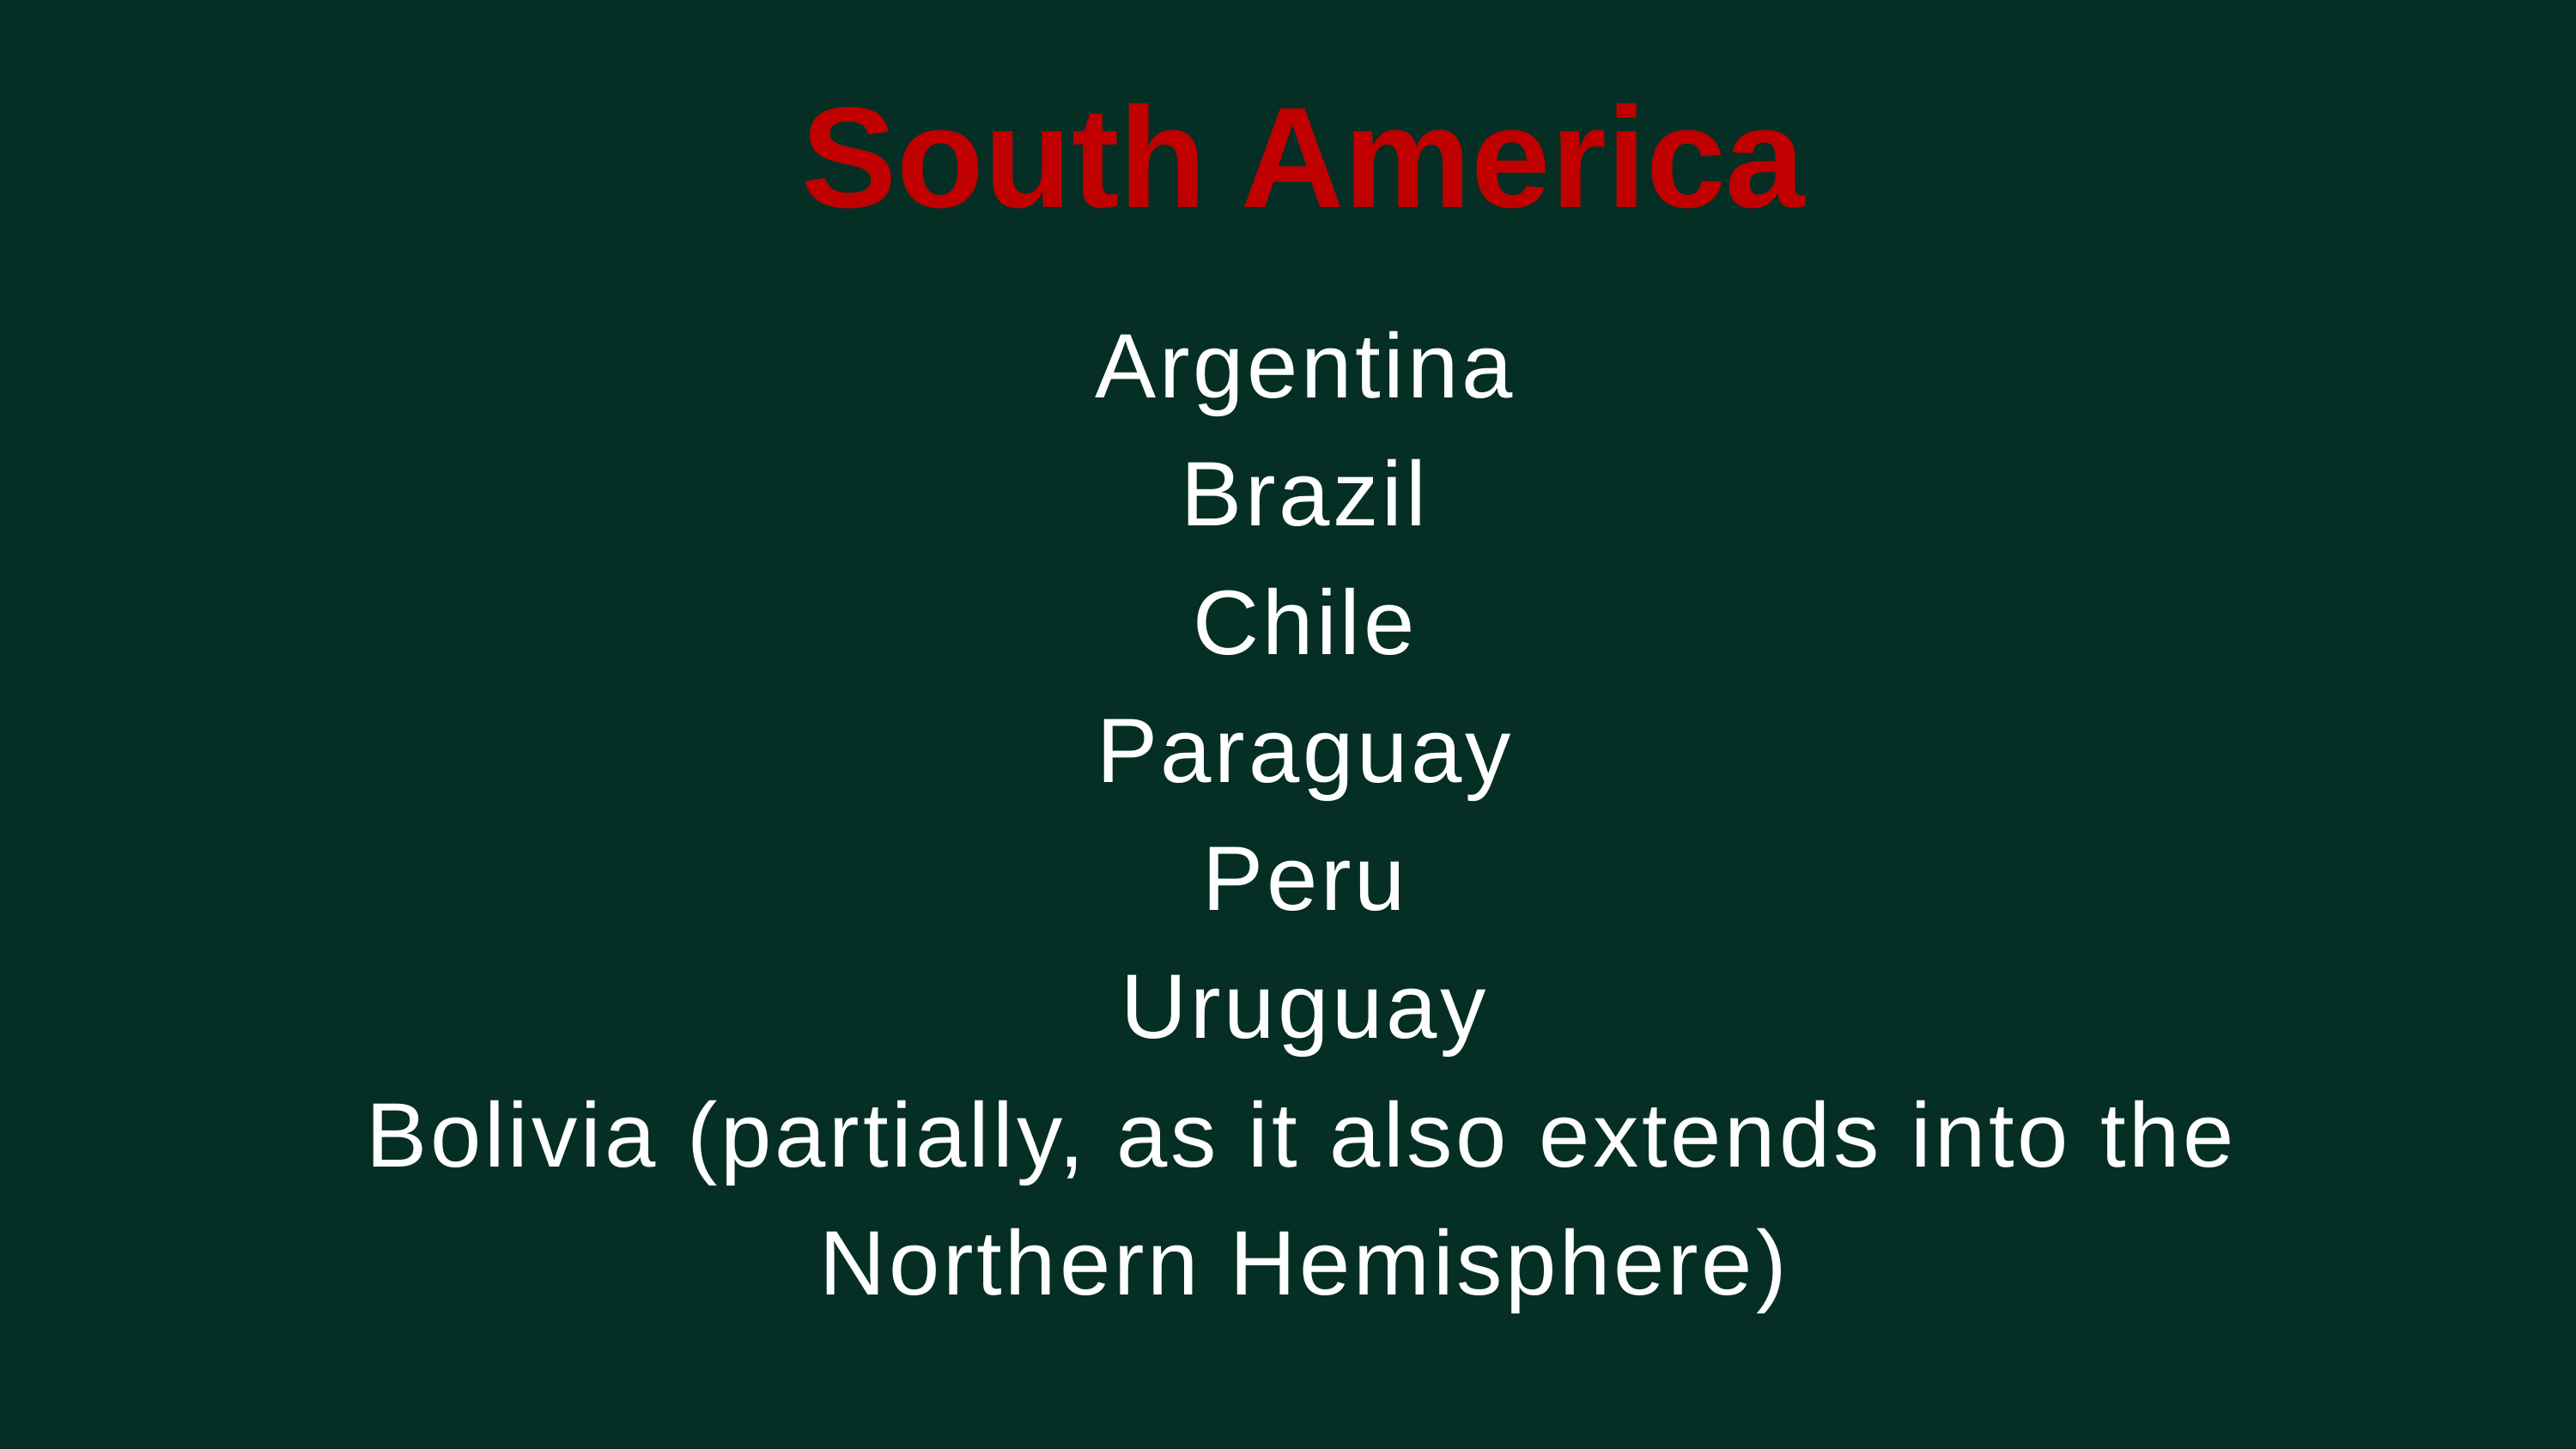

South America
Argentina
Brazil
Chile
Paraguay
Peru
Uruguay
Bolivia (partially, as it also extends into the Northern Hemisphere)